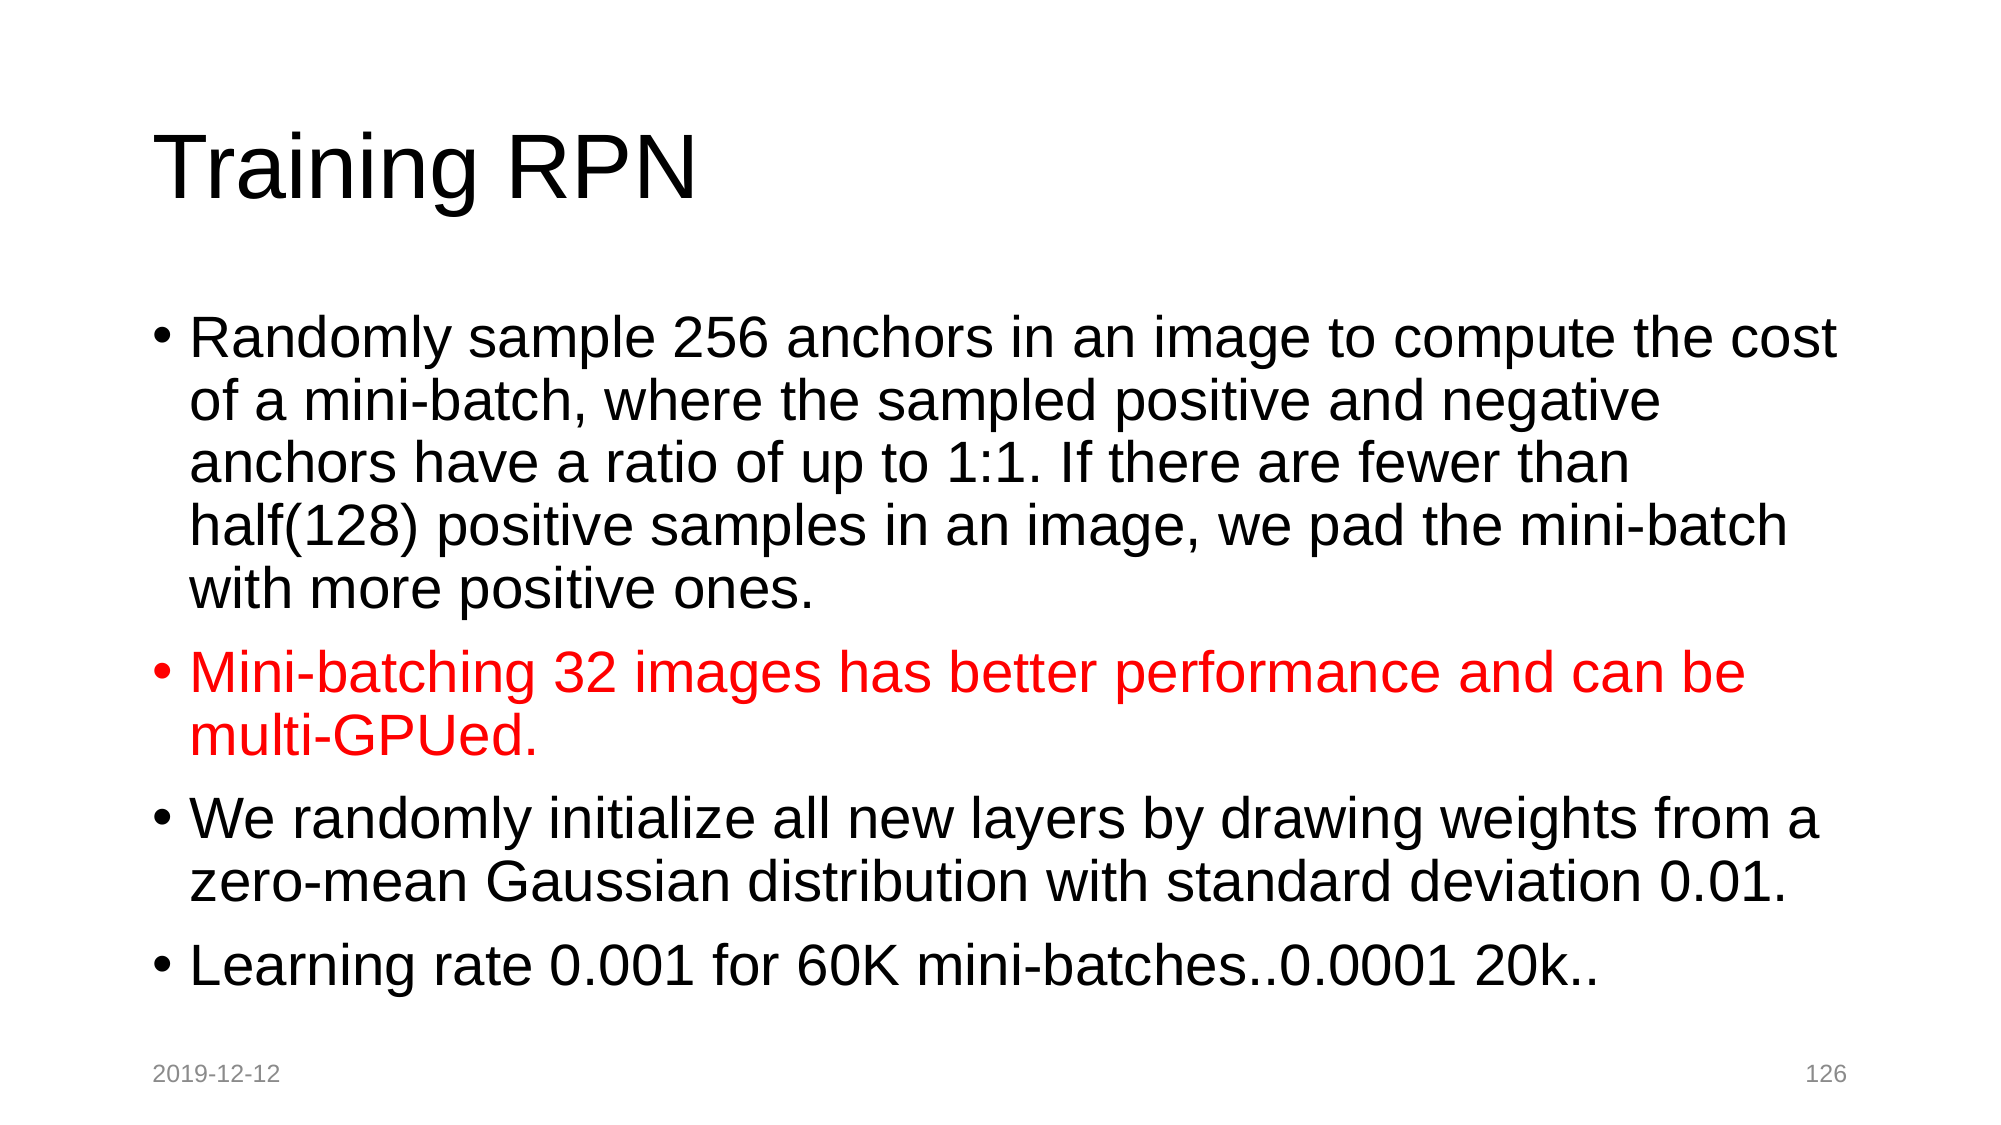

# Training RPN
Randomly sample 256 anchors in an image to compute the cost of a mini-batch, where the sampled positive and negative anchors have a ratio of up to 1:1. If there are fewer than half(128) positive samples in an image, we pad the mini-batch with more positive ones.
Mini-batching 32 images has better performance and can be multi-GPUed.
We randomly initialize all new layers by drawing weights from a zero-mean Gaussian distribution with standard deviation 0.01.
Learning rate 0.001 for 60K mini-batches..0.0001 20k..
2019-12-12
126